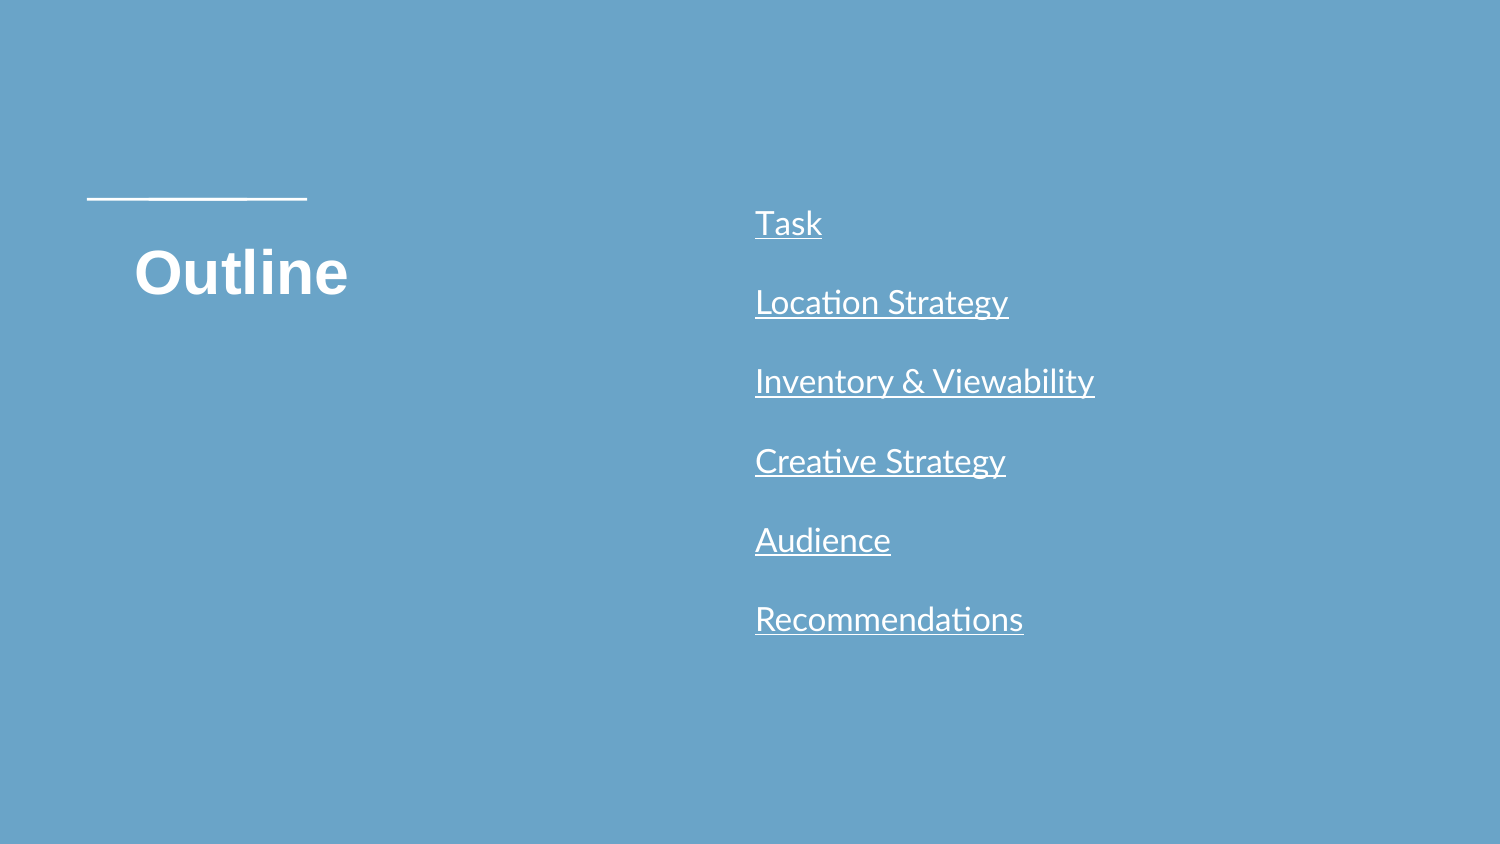

Task
Location Strategy
Inventory & Viewability
Creative Strategy
Audience
Recommendations

# Outline